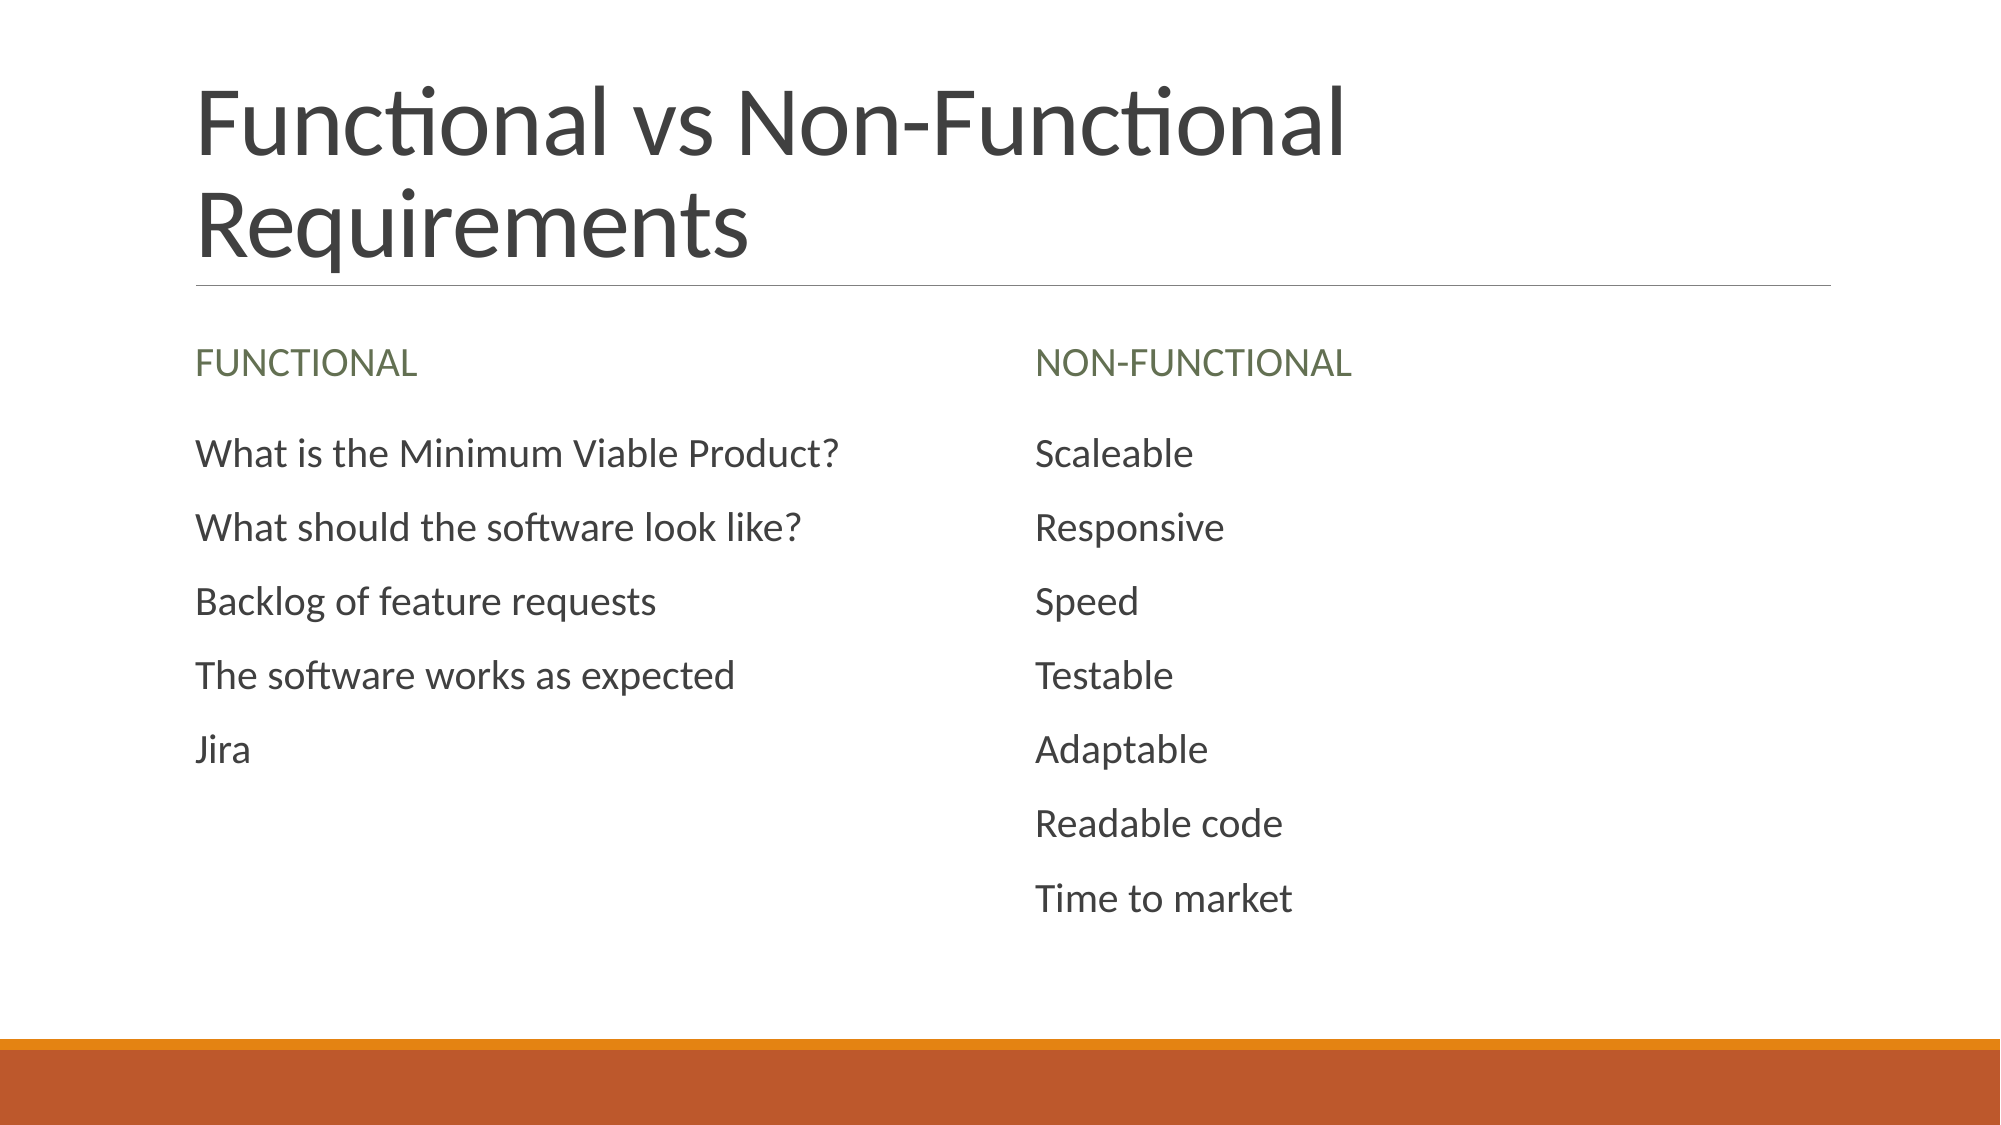

# Functional vs Non-Functional Requirements
Functional
Non-Functional
What is the Minimum Viable Product?
What should the software look like?
Backlog of feature requests
The software works as expected
Jira

Scaleable
Responsive
Speed
Testable
Adaptable
Readable code
Time to market